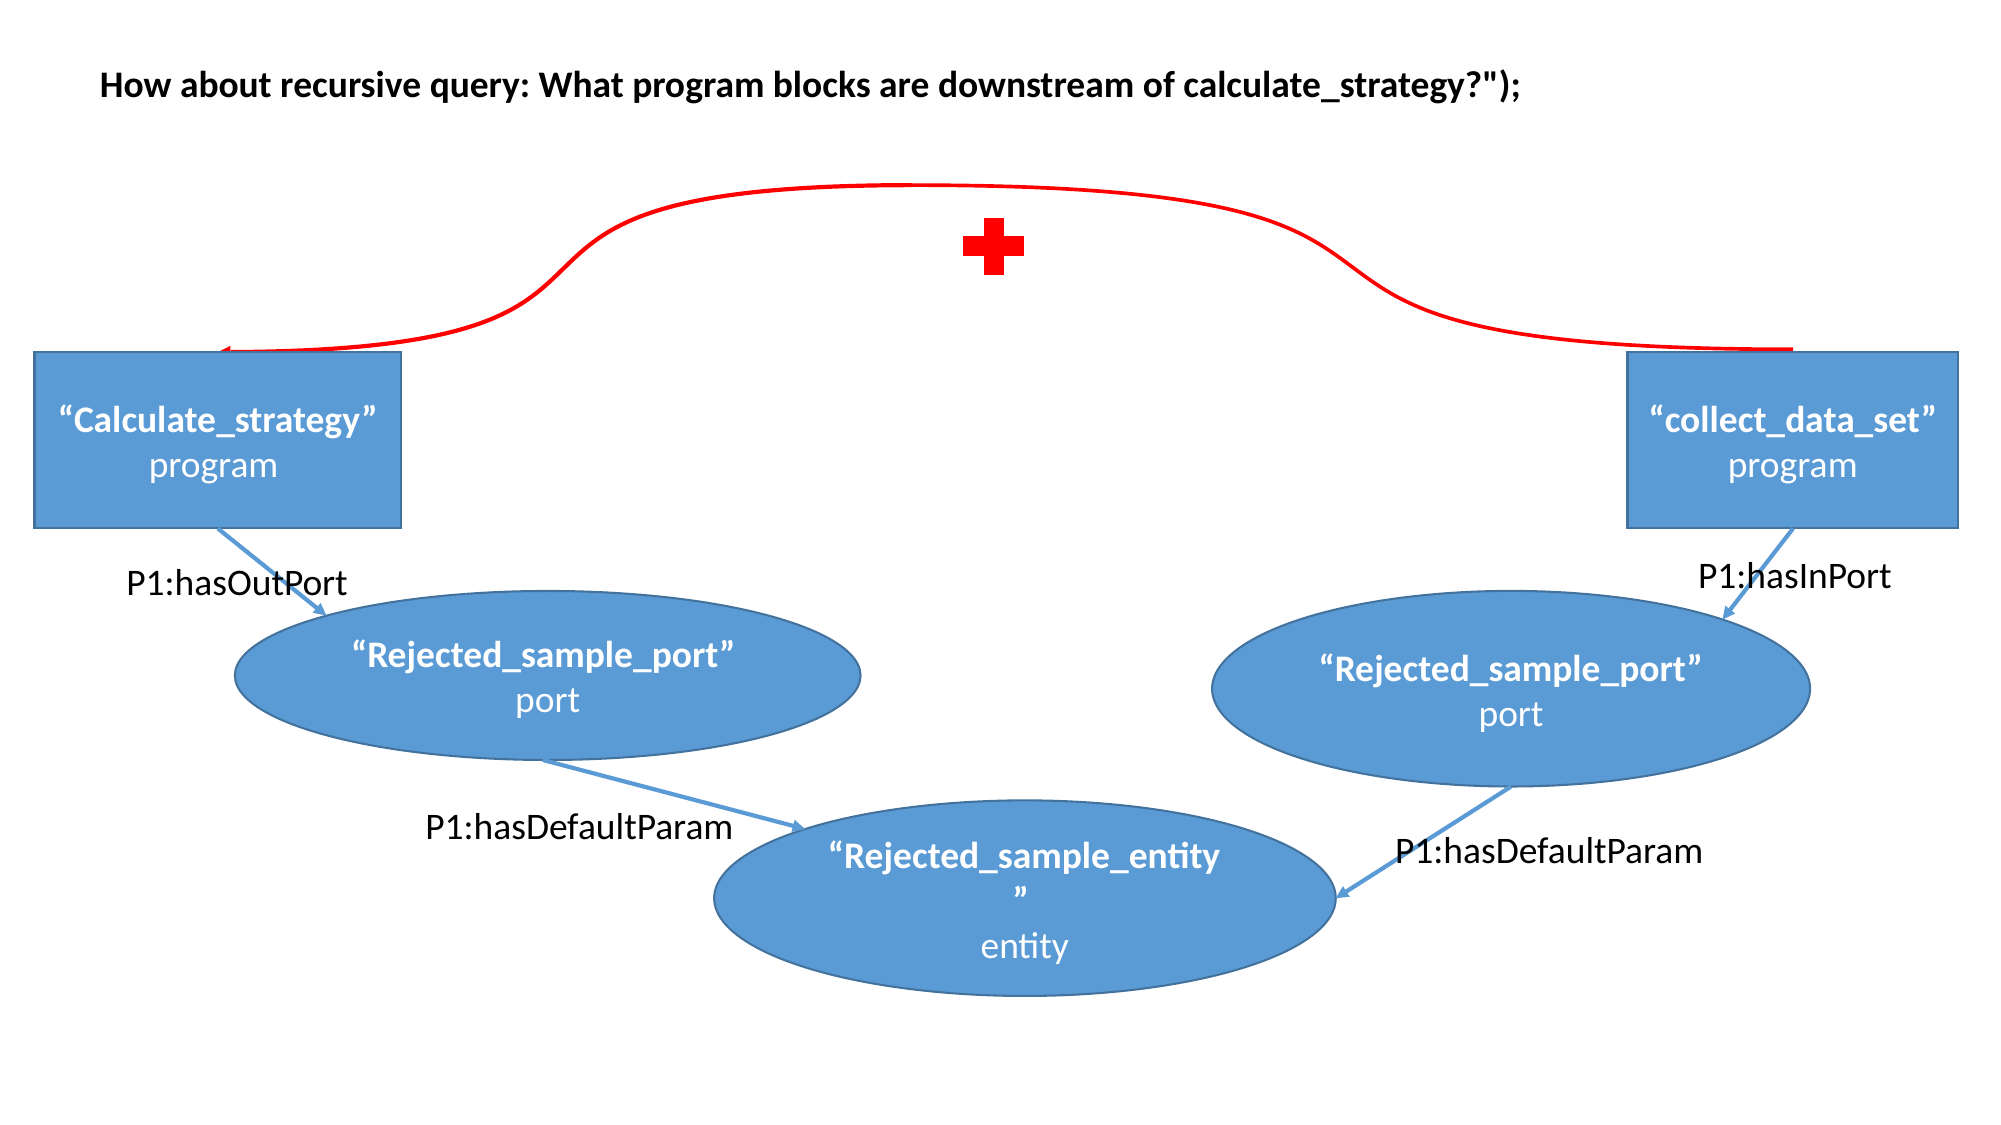

How about recursive query: What program blocks are downstream of calculate_strategy?");

“collect_data_set”
program
“Calculate_strategy”
program
P1:hasInPort
P1:hasOutPort
“Rejected_sample_port”
port
“Rejected_sample_port”
port
P1:hasDefaultParam
“Rejected_sample_entity”
entity
P1:hasDefaultParam